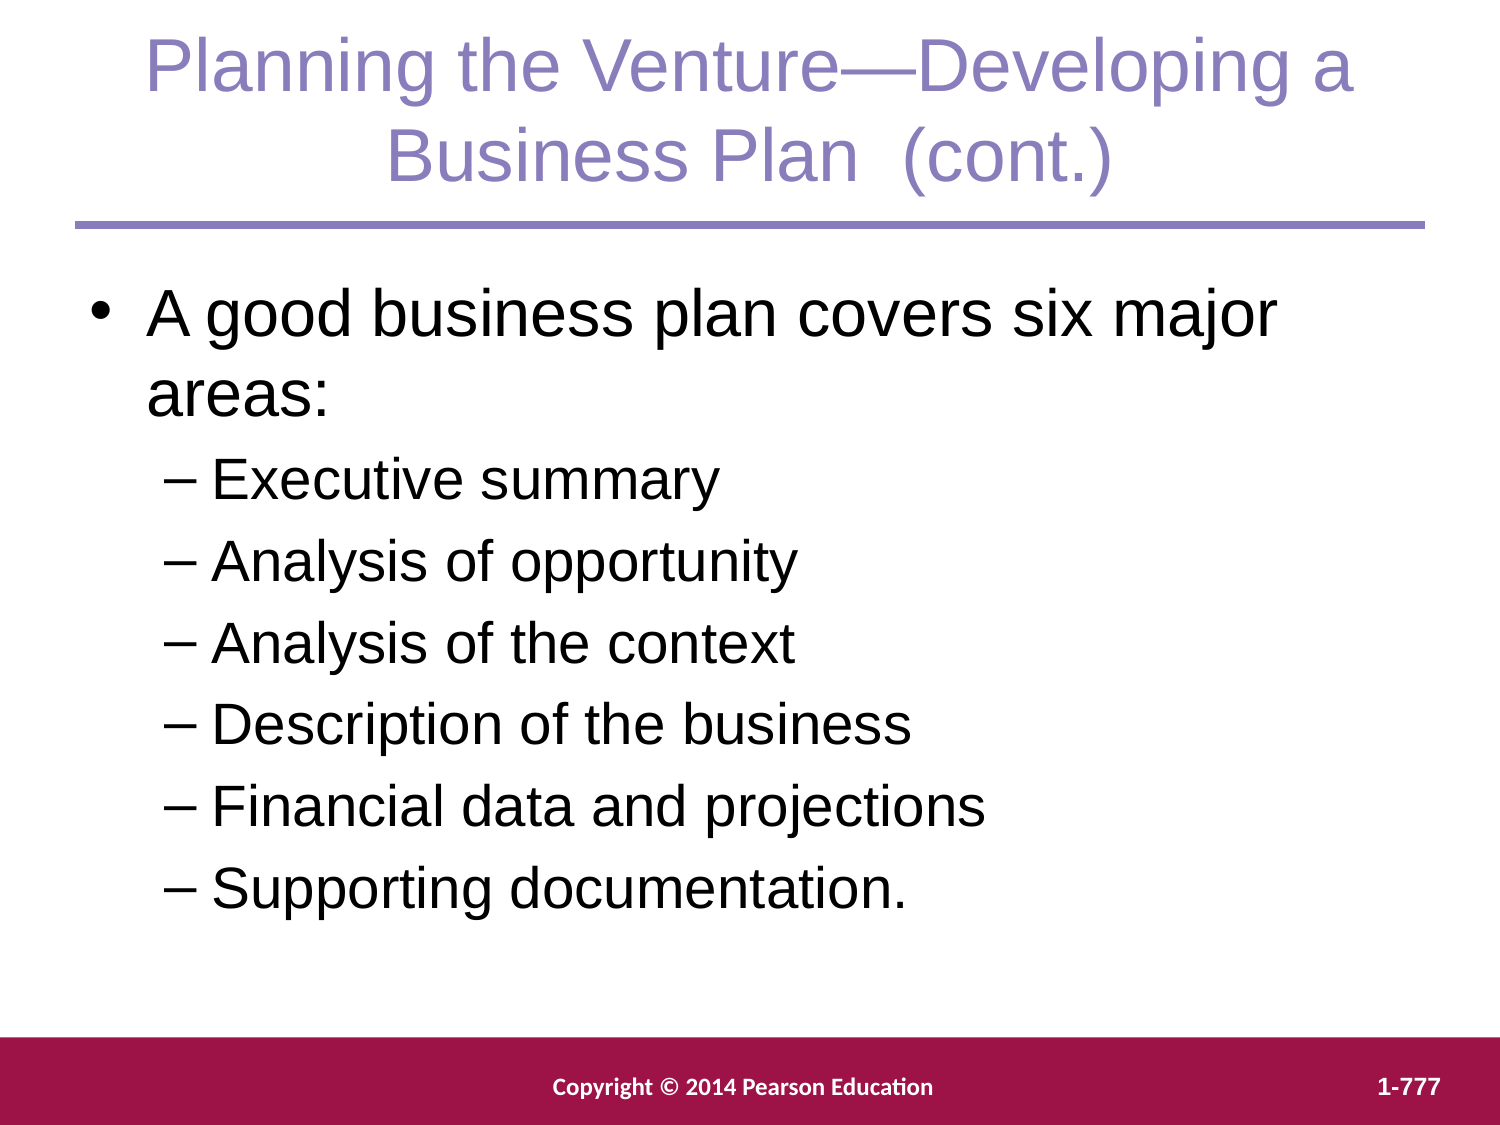

Planning the Venture—Developing a Business Plan  (cont.)
A good business plan covers six major areas:
Executive summary
Analysis of opportunity
Analysis of the context
Description of the business
Financial data and projections
Supporting documentation.